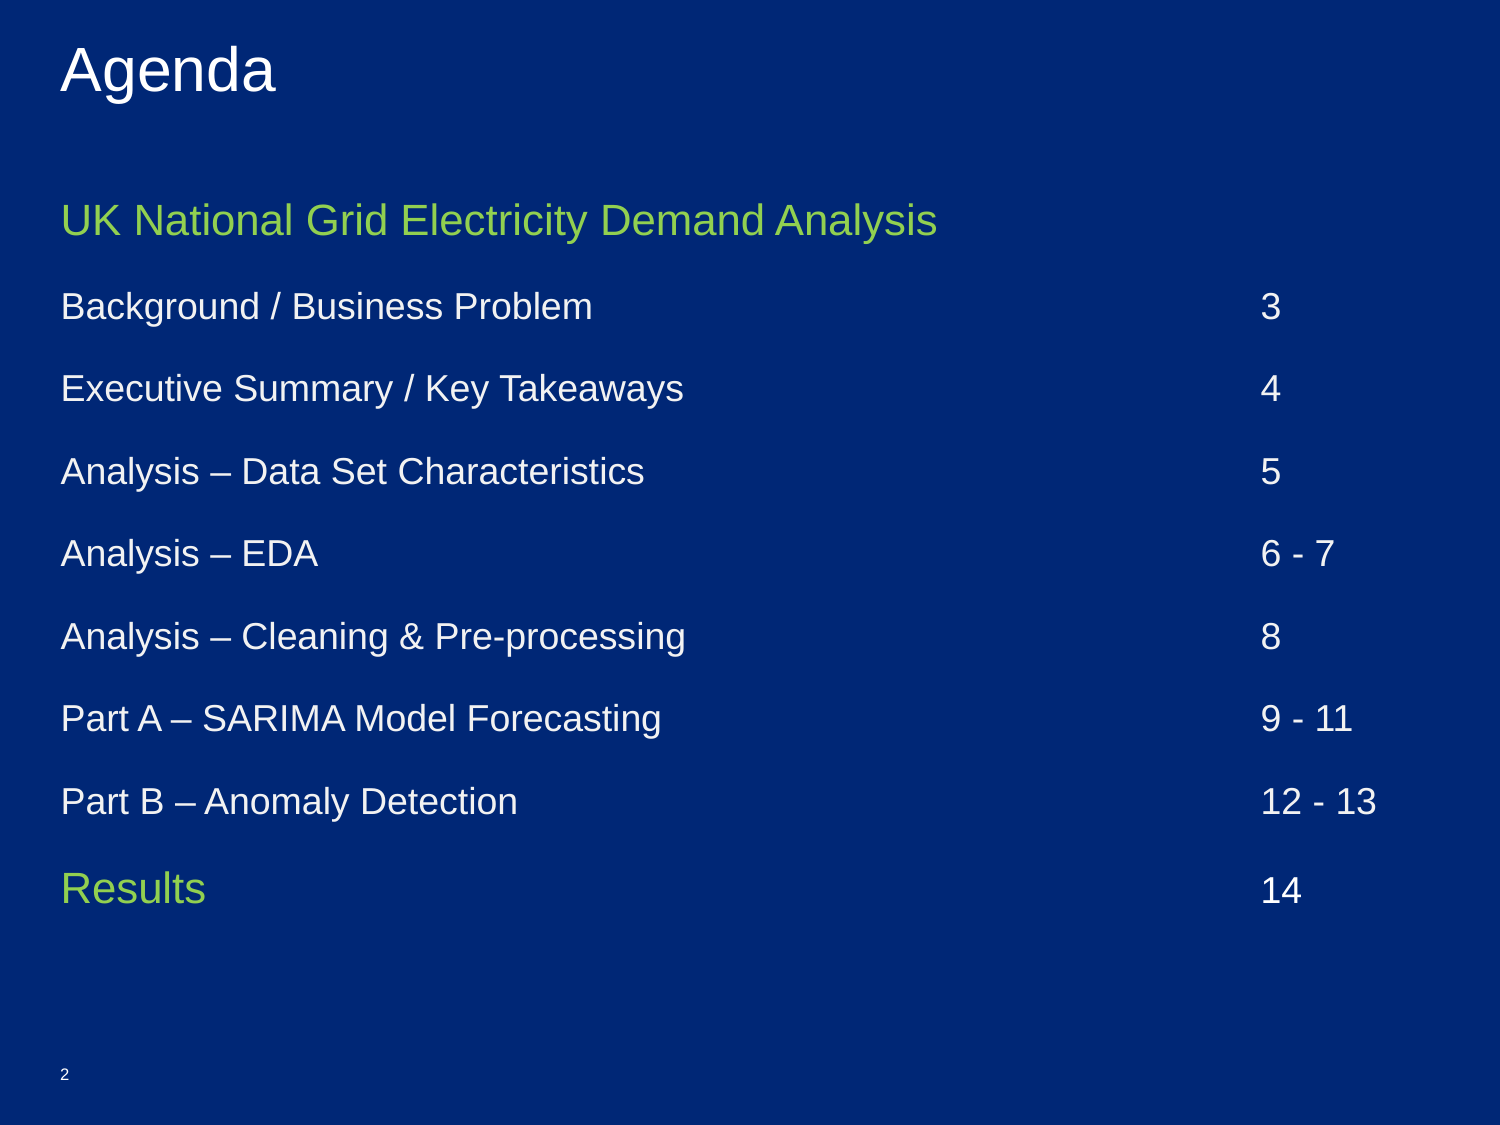

Agenda
UK National Grid Electricity Demand Analysis
Background / Business Problem					3
Executive Summary / Key Takeaways				4
Analysis – Data Set Characteristics					5
Analysis – EDA 							6 - 7
Analysis – Cleaning & Pre-processing				8
Part A – SARIMA Model Forecasting				9 - 11
Part B – Anomaly Detection					12 - 13
Results 							14